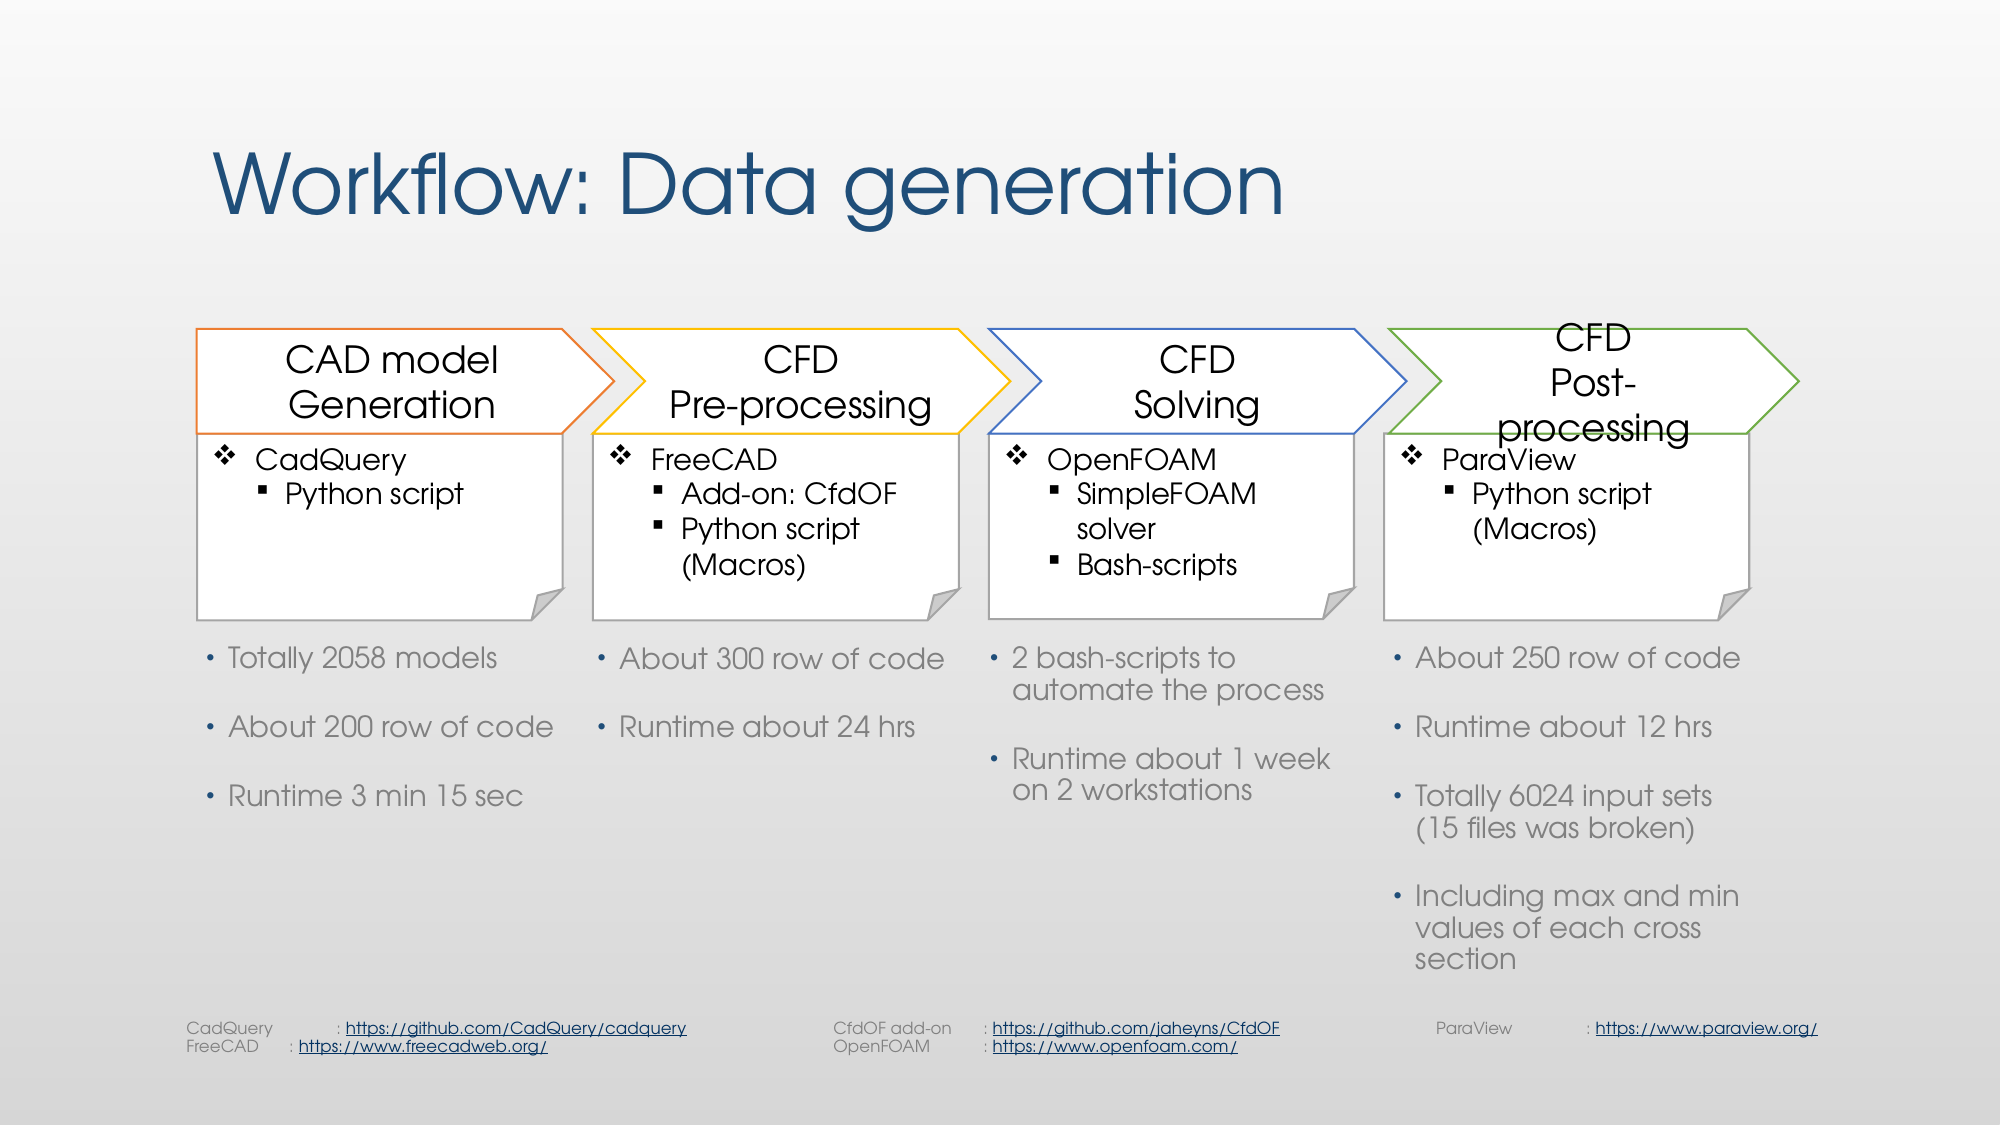

# Workflow: Data generation
CAD model
Generation
CFD
Pre-processing
CFD
Solving
CFD
Post-processing
CadQuery
Python script
FreeCAD
Add-on: CfdOF
Python script (Macros)
OpenFOAM
SimpleFOAM solver
Bash-scripts
ParaView
Python script (Macros)
Totally 2058 models
About 200 row of code
Runtime 3 min 15 sec
2 bash-scripts to automate the process
Runtime about 1 week on 2 workstations
About 250 row of code
Runtime about 12 hrs
Totally 6024 input sets
(15 files was broken)
Including max and min values of each cross section
About 300 row of code
Runtime about 24 hrs
CadQuery	: https://github.com/CadQuery/cadquery
FreeCAD 	: https://www.freecadweb.org/
CfdOF add-on	: https://github.com/jaheyns/CfdOF
OpenFOAM	: https://www.openfoam.com/
ParaView	: https://www.paraview.org/